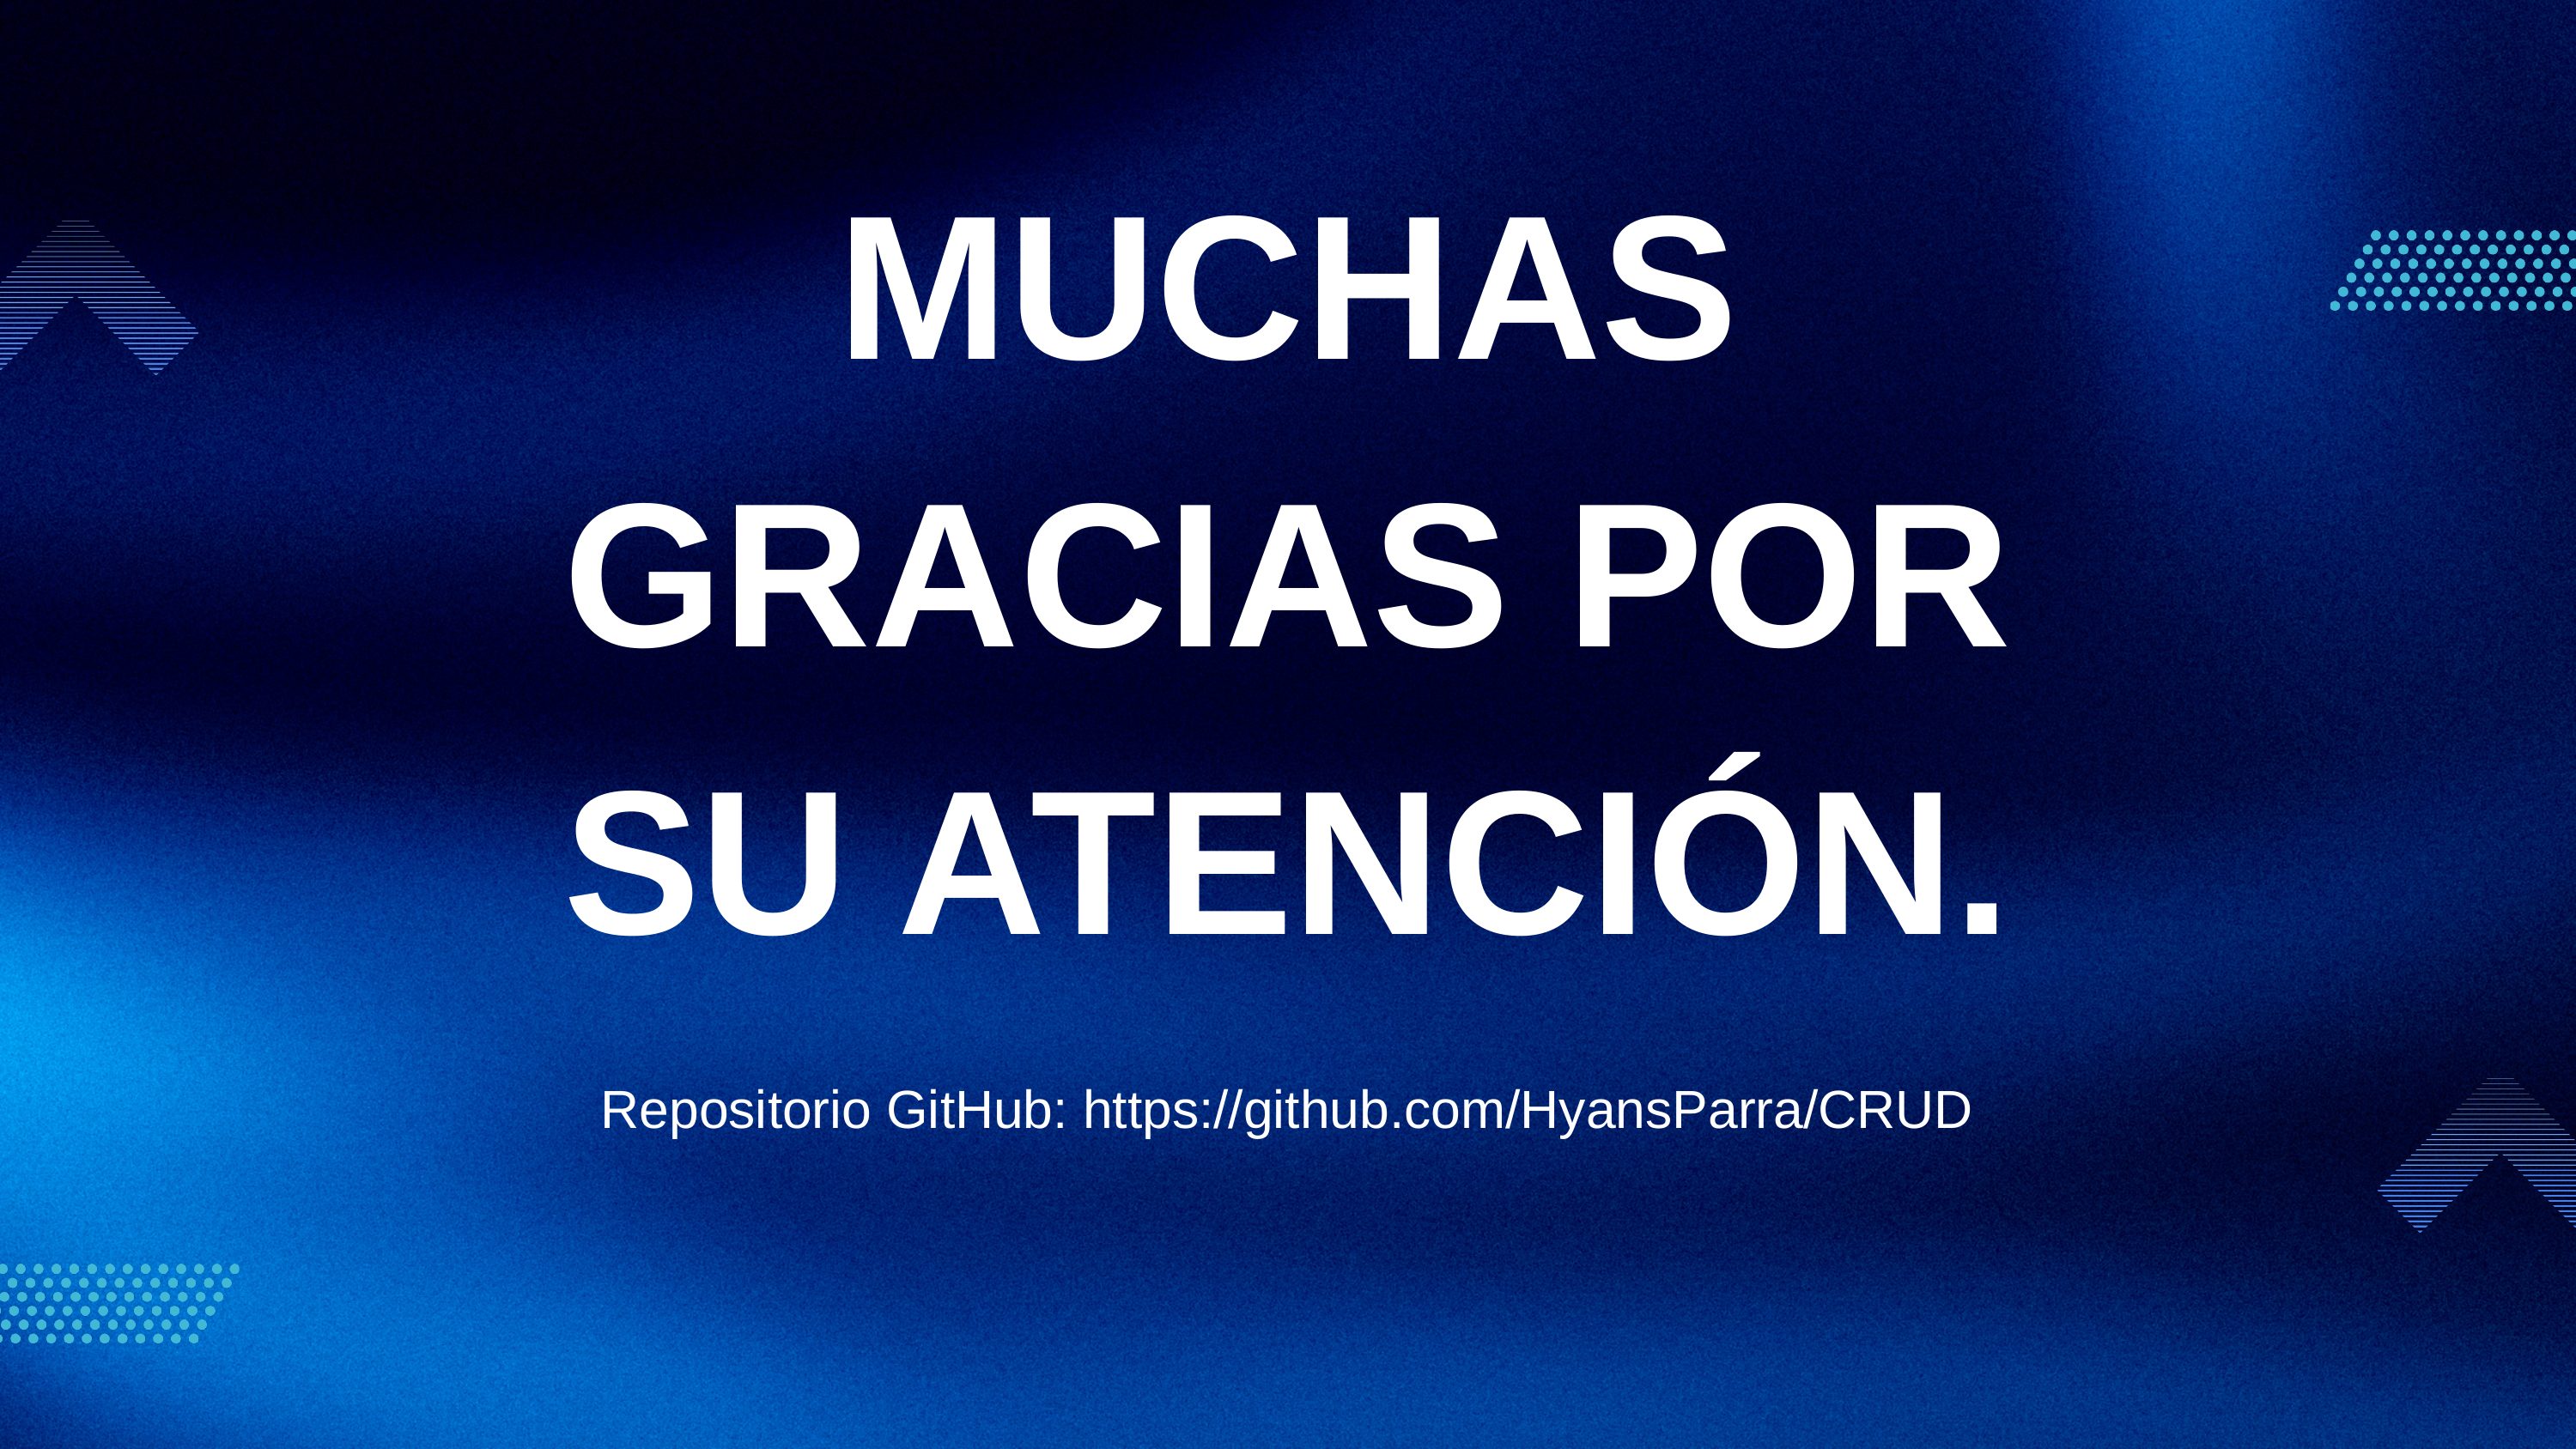

MUCHAS GRACIAS POR SU ATENCIÓN.

Repositorio GitHub: https://github.com/HyansParra/CRUD